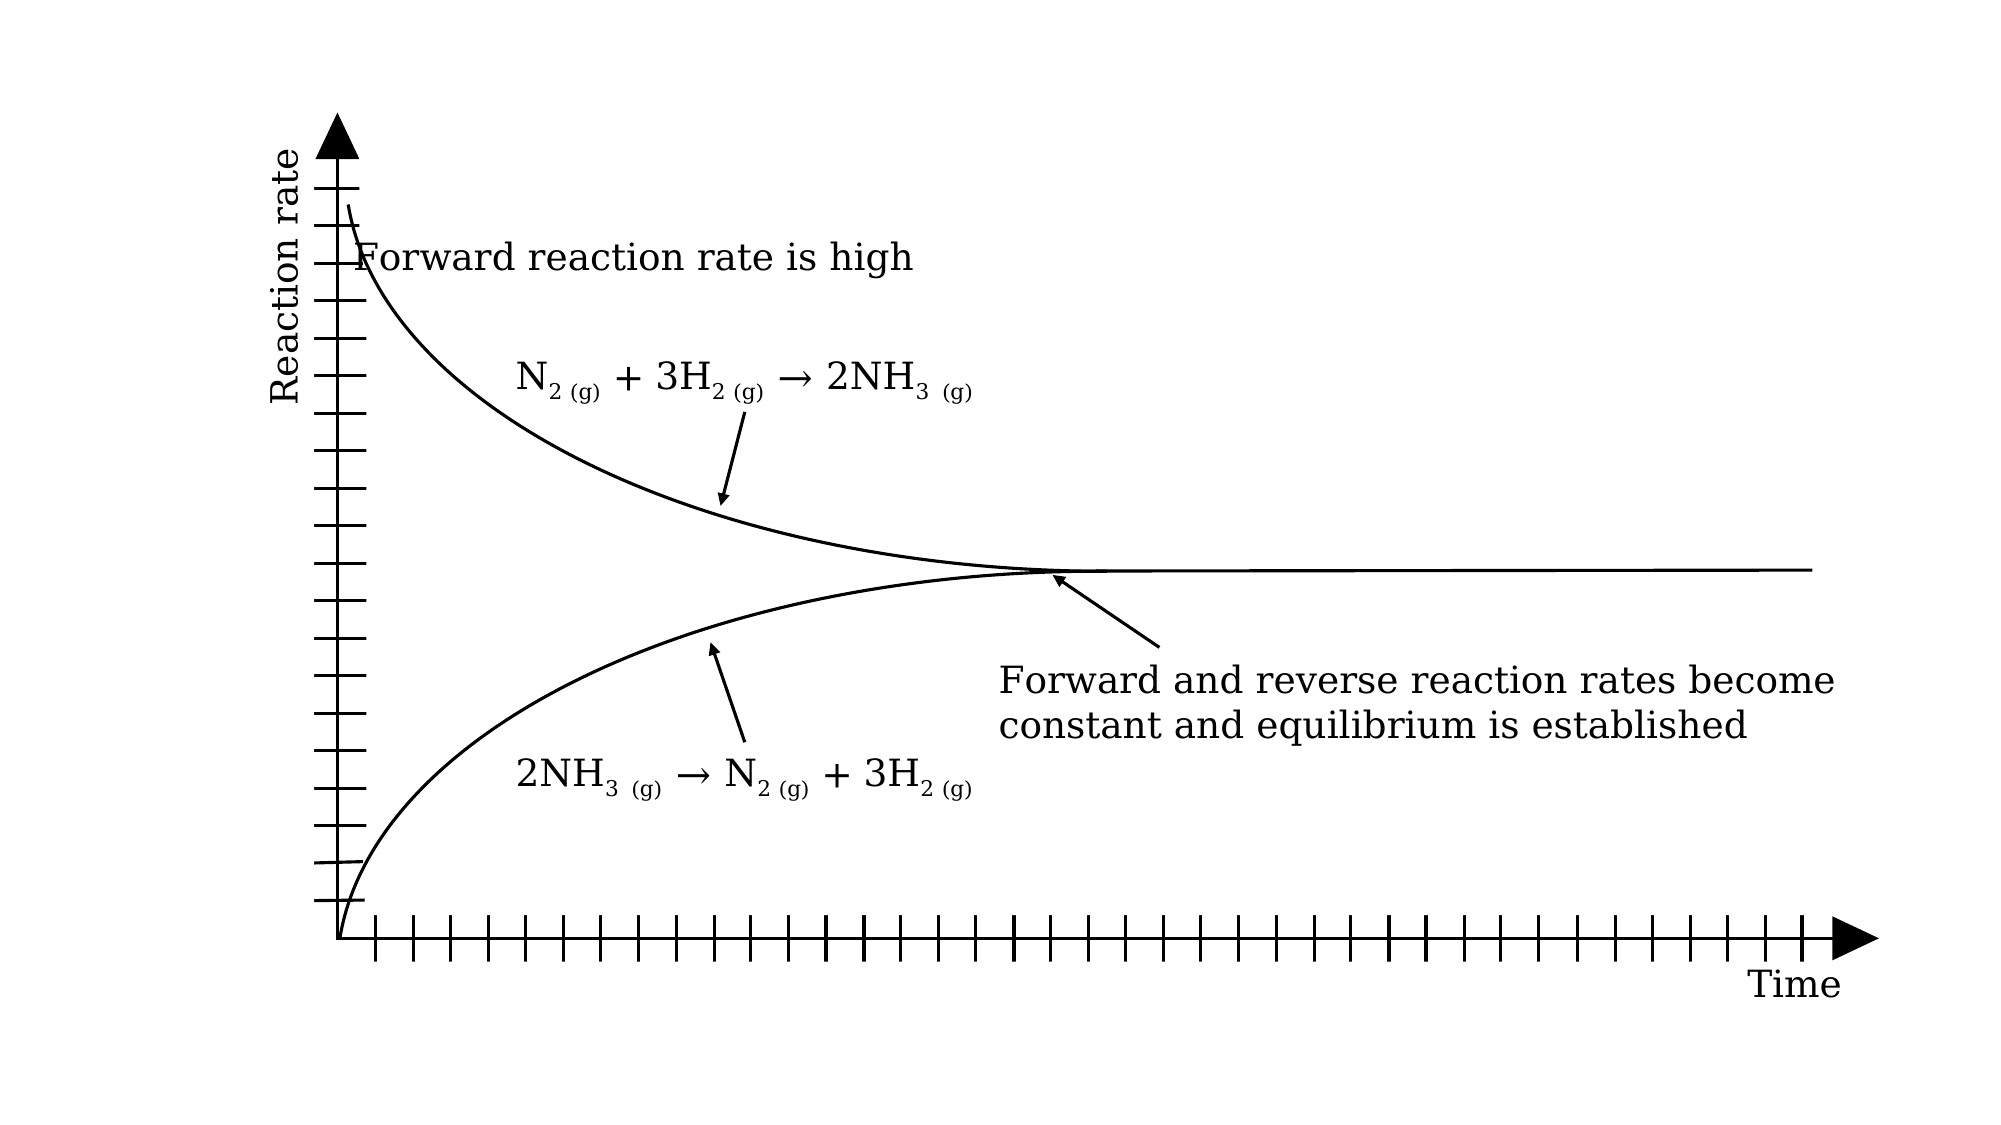

Forward reaction rate is high
Reaction rate
N2 (g) + 3H2 (g) → 2NH3 (g)

Forward and reverse reaction rates become constant and equilibrium is established
2NH3 (g) → N2 (g) + 3H2 (g)

Time